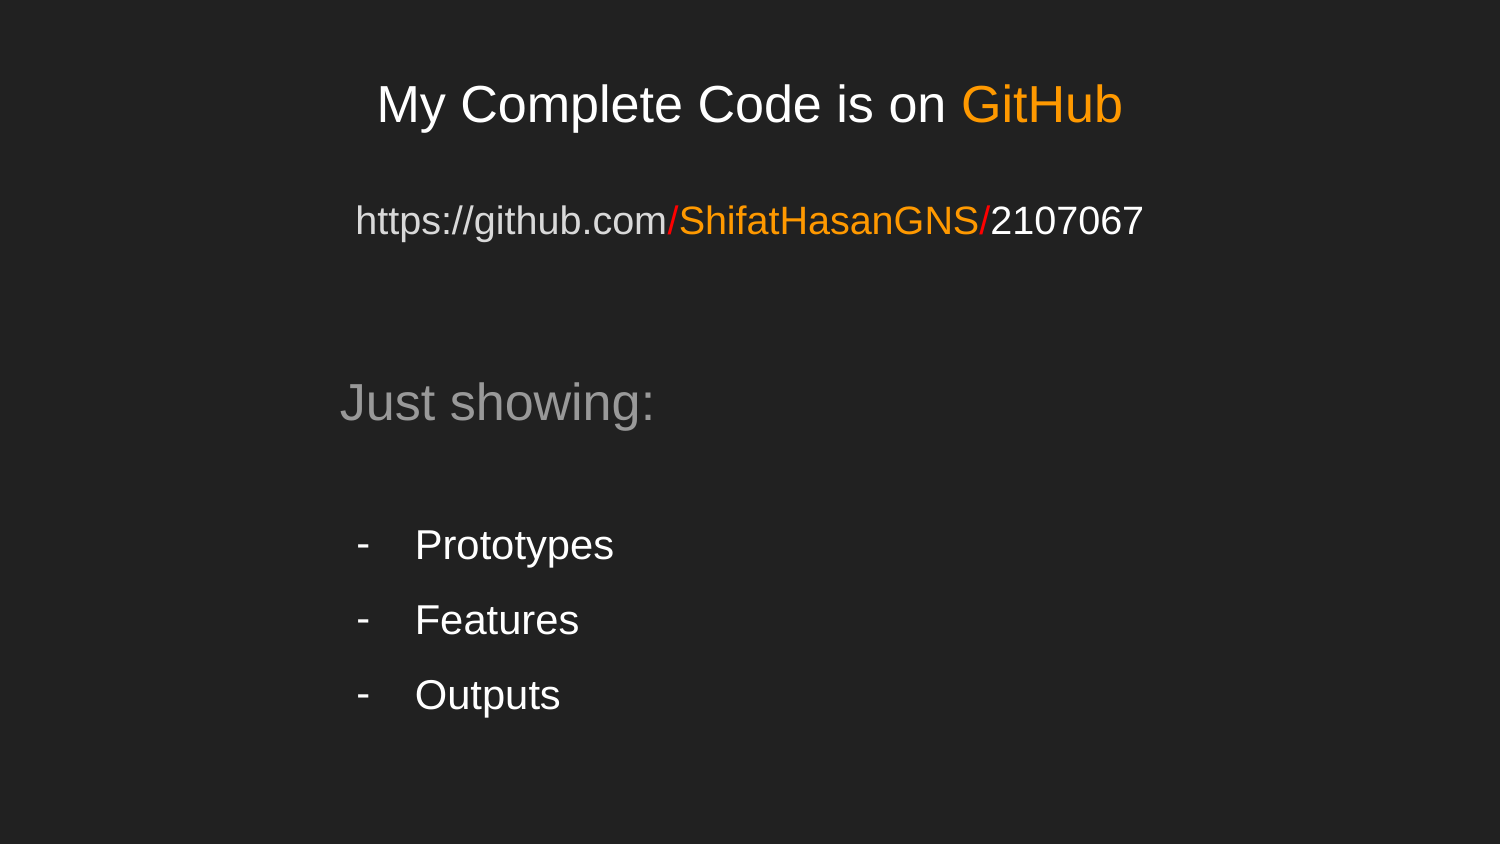

My Complete Code is on GitHub

https://github.com/ShifatHasanGNS/2107067

Just showing:

Prototypes
Features
Outputs